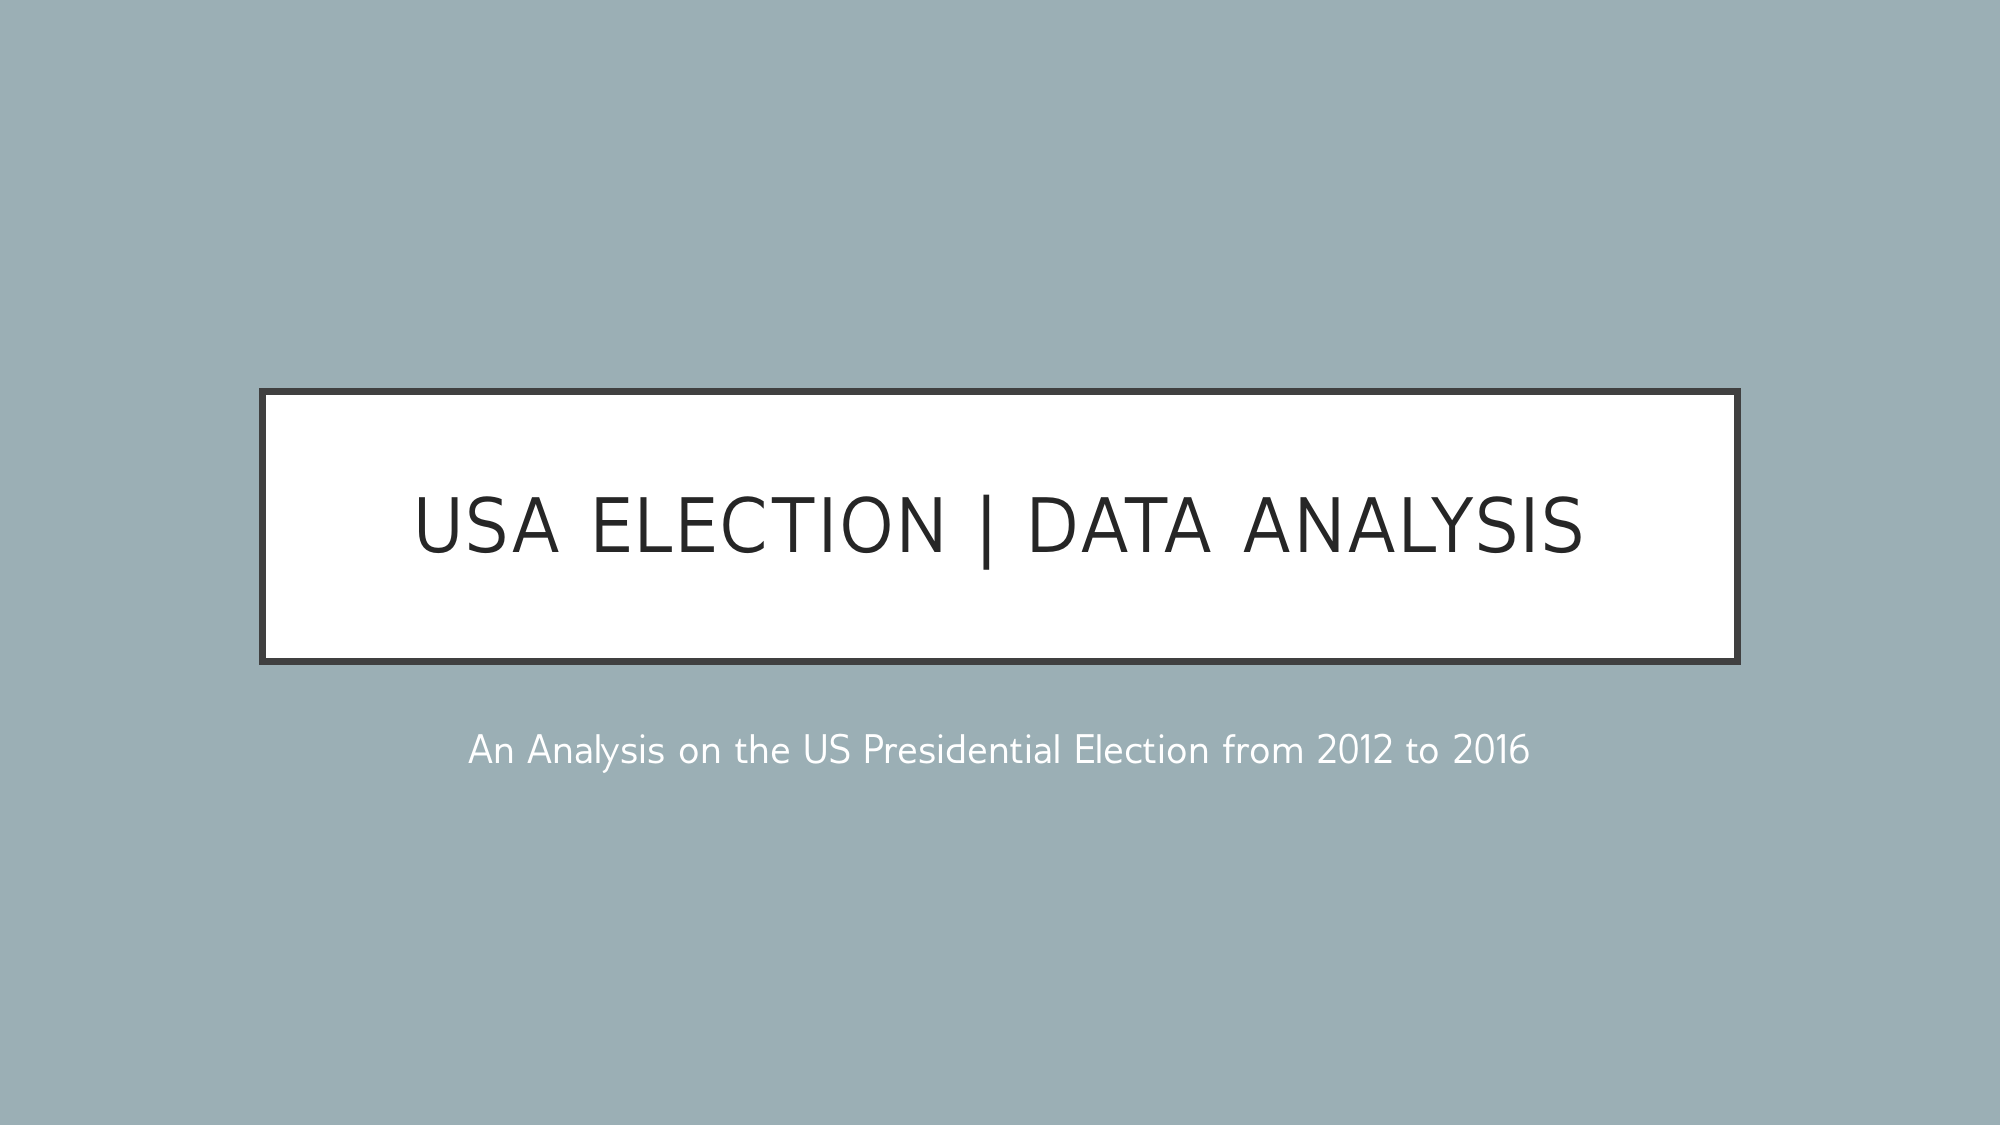

# USA Election | data analysis
An Analysis on the US Presidential Election from 2012 to 2016